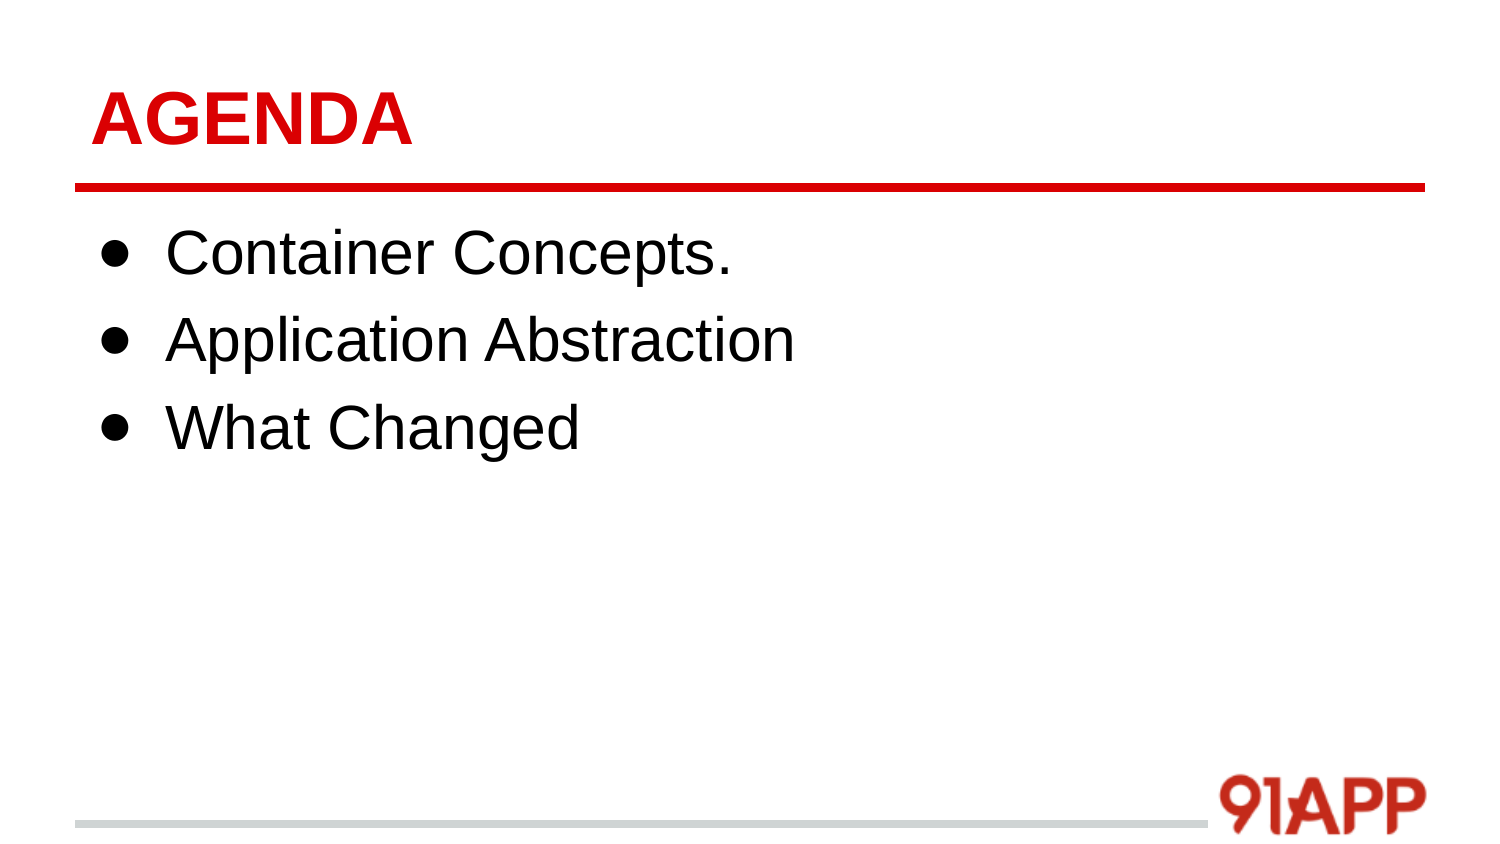

# AGENDA
Container Concepts.
Application Abstraction
What Changed